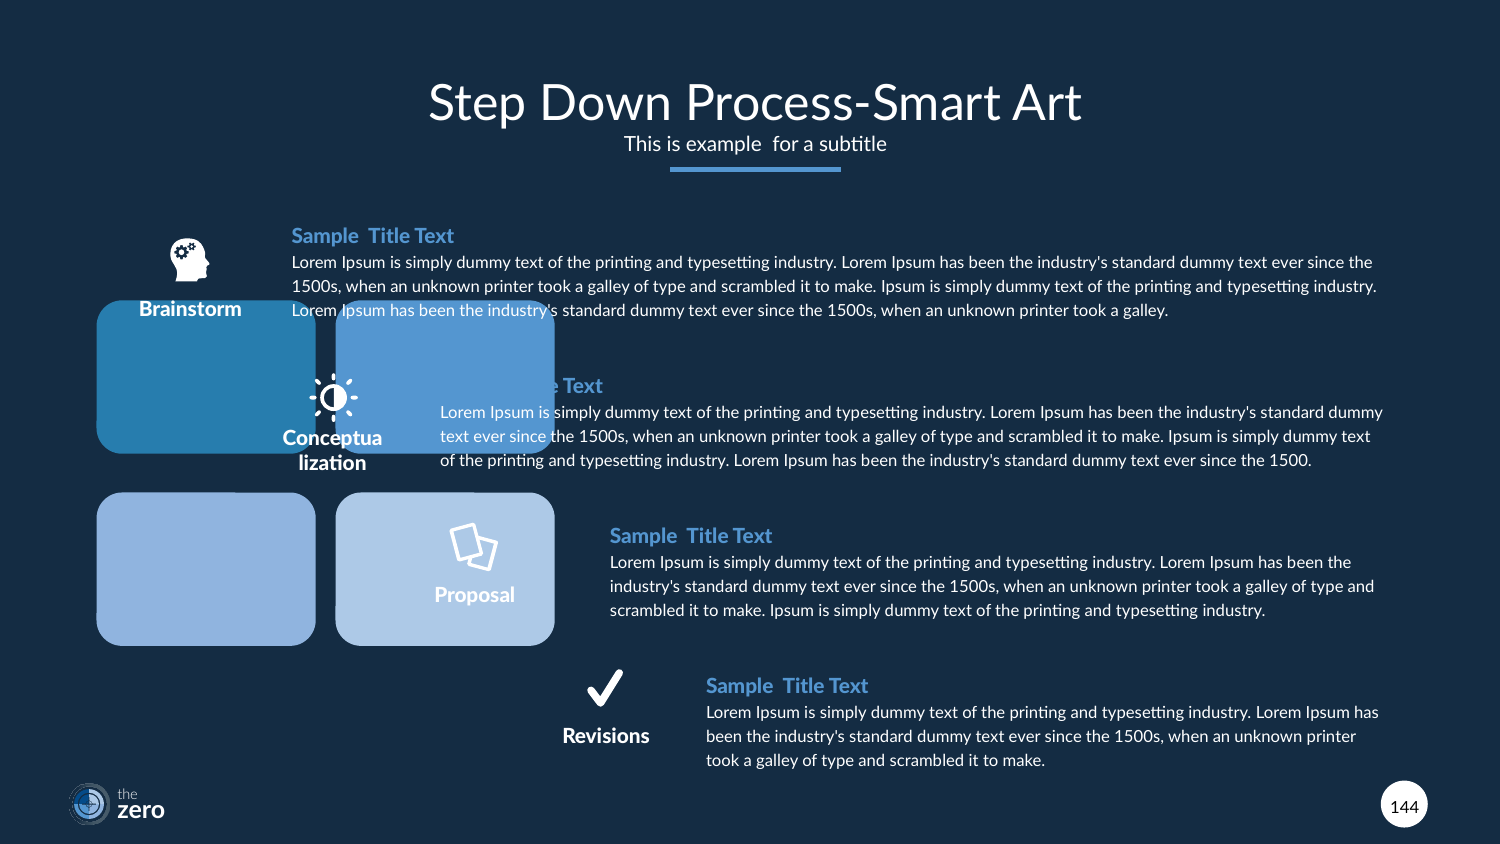

Step Down Process-Smart Art
This is example  for a subtitle

Sample  Title Text
Lorem Ipsum is simply dummy text of the printing and typesetting industry. Lorem Ipsum has been the industry's standard dummy text ever since the 1500s, when an unknown printer took a galley of type and scrambled it to make. Ipsum is simply dummy text of the printing and typesetting industry. Lorem Ipsum has been the industry's standard dummy text ever since the 1500s, when an unknown printer took a galley.

Brainstorm
Sample  Title Text
Lorem Ipsum is simply dummy text of the printing and typesetting industry. Lorem Ipsum has been the industry's standard dummy text ever since the 1500s, when an unknown printer took a galley of type and scrambled it to make. Ipsum is simply dummy text of the printing and typesetting industry. Lorem Ipsum has been the industry's standard dummy text ever since the 1500.

Conceptua
lization
Sample  Title Text
Lorem Ipsum is simply dummy text of the printing and typesetting industry. Lorem Ipsum has been the industry's standard dummy text ever since the 1500s, when an unknown printer took a galley of type and scrambled it to make. Ipsum is simply dummy text of the printing and typesetting industry.

Proposal
Sample  Title Text
Lorem Ipsum is simply dummy text of the printing and typesetting industry. Lorem Ipsum has been the industry's standard dummy text ever since the 1500s, when an unknown printer took a galley of type and scrambled it to make.

Revisions

the
144
zero